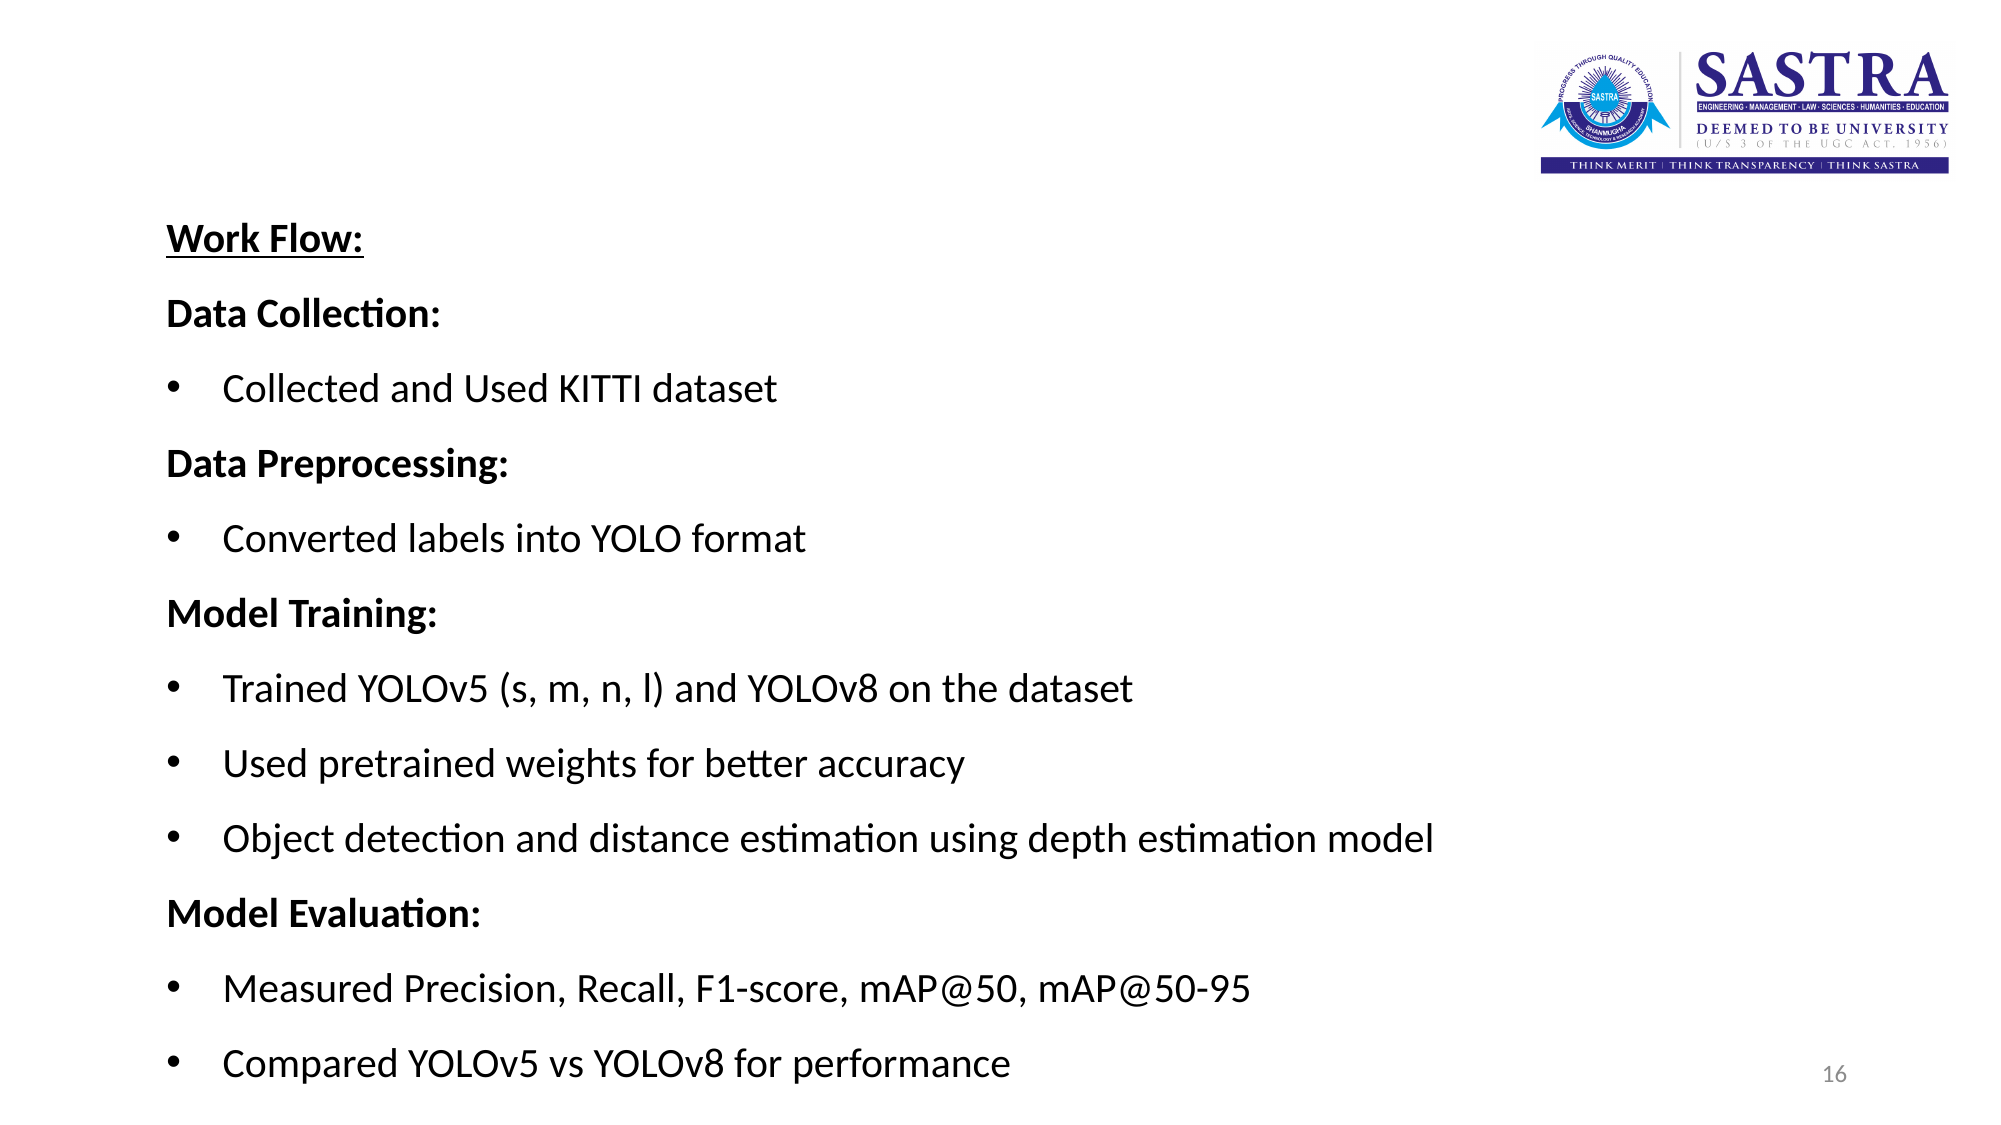

Work Flow:
Data Collection:
Collected and Used KITTI dataset
Data Preprocessing:
Converted labels into YOLO format
Model Training:
Trained YOLOv5 (s, m, n, l) and YOLOv8 on the dataset
Used pretrained weights for better accuracy
Object detection and distance estimation using depth estimation model
Model Evaluation:
Measured Precision, Recall, F1-score, mAP@50, mAP@50-95
Compared YOLOv5 vs YOLOv8 for performance

16